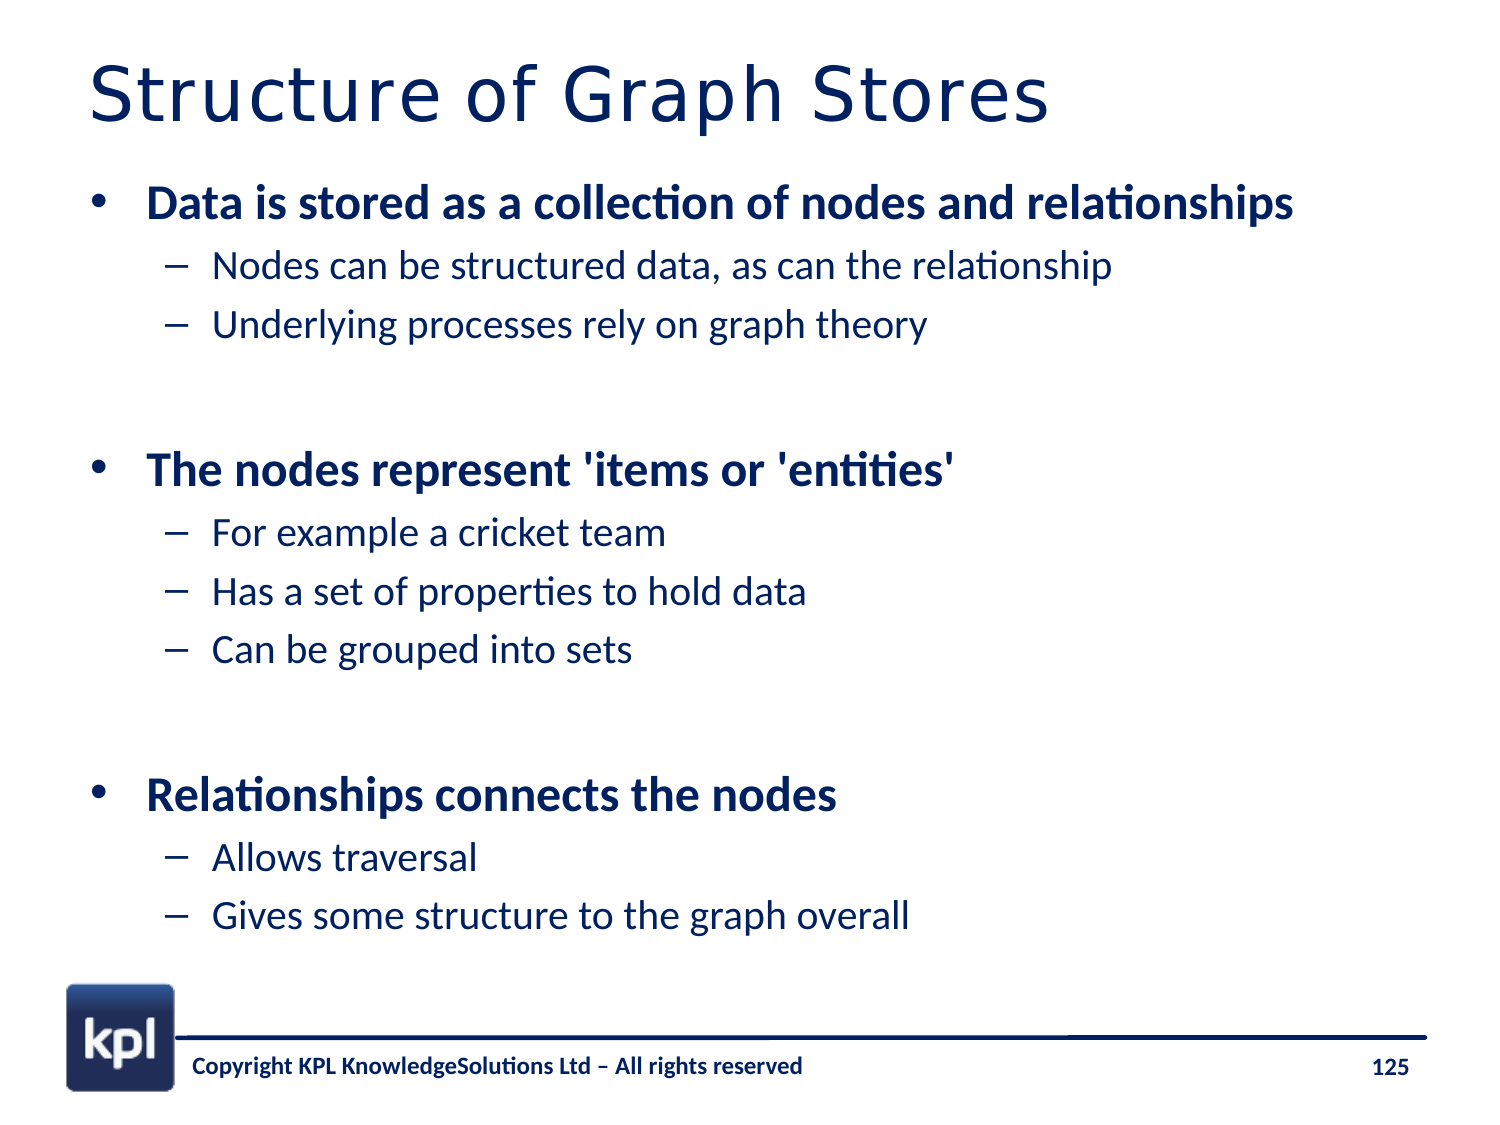

# Structure of Graph Stores
Data is stored as a collection of nodes and relationships
Nodes can be structured data, as can the relationship
Underlying processes rely on graph theory

The nodes represent 'items or 'entities'
For example a cricket team
Has a set of properties to hold data
Can be grouped into sets

Relationships connects the nodes
Allows traversal
Gives some structure to the graph overall

125
Copyright KPL KnowledgeSolutions Ltd – All rights reserved